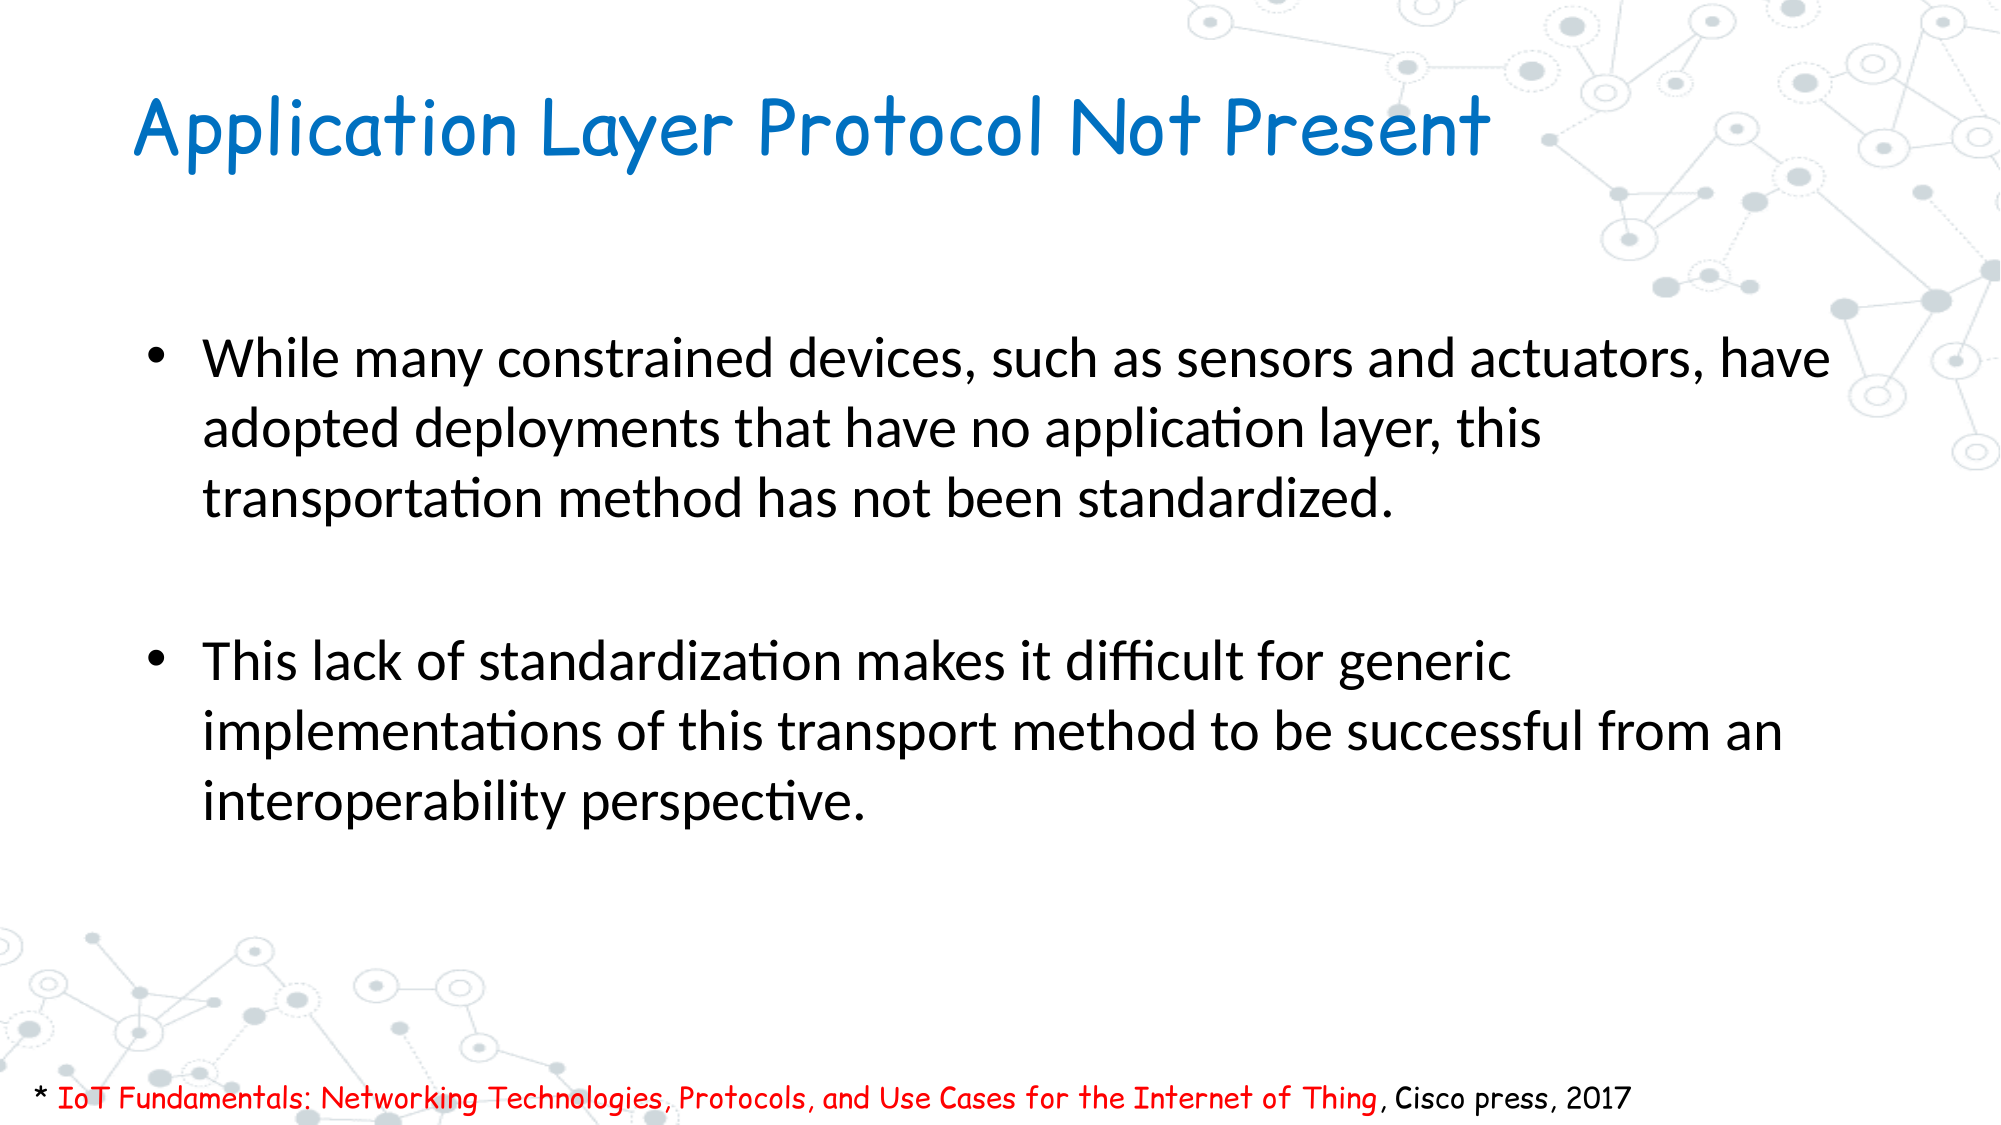

# Application Layer Protocol Not Present
While many constrained devices, such as sensors and actuators, have adopted deployments that have no application layer, this transportation method has not been standardized.

This lack of standardization makes it difficult for generic implementations of this transport method to be successful from an interoperability perspective.
* IoT Fundamentals: Networking Technologies, Protocols, and Use Cases for the Internet of Thing, Cisco press, 2017